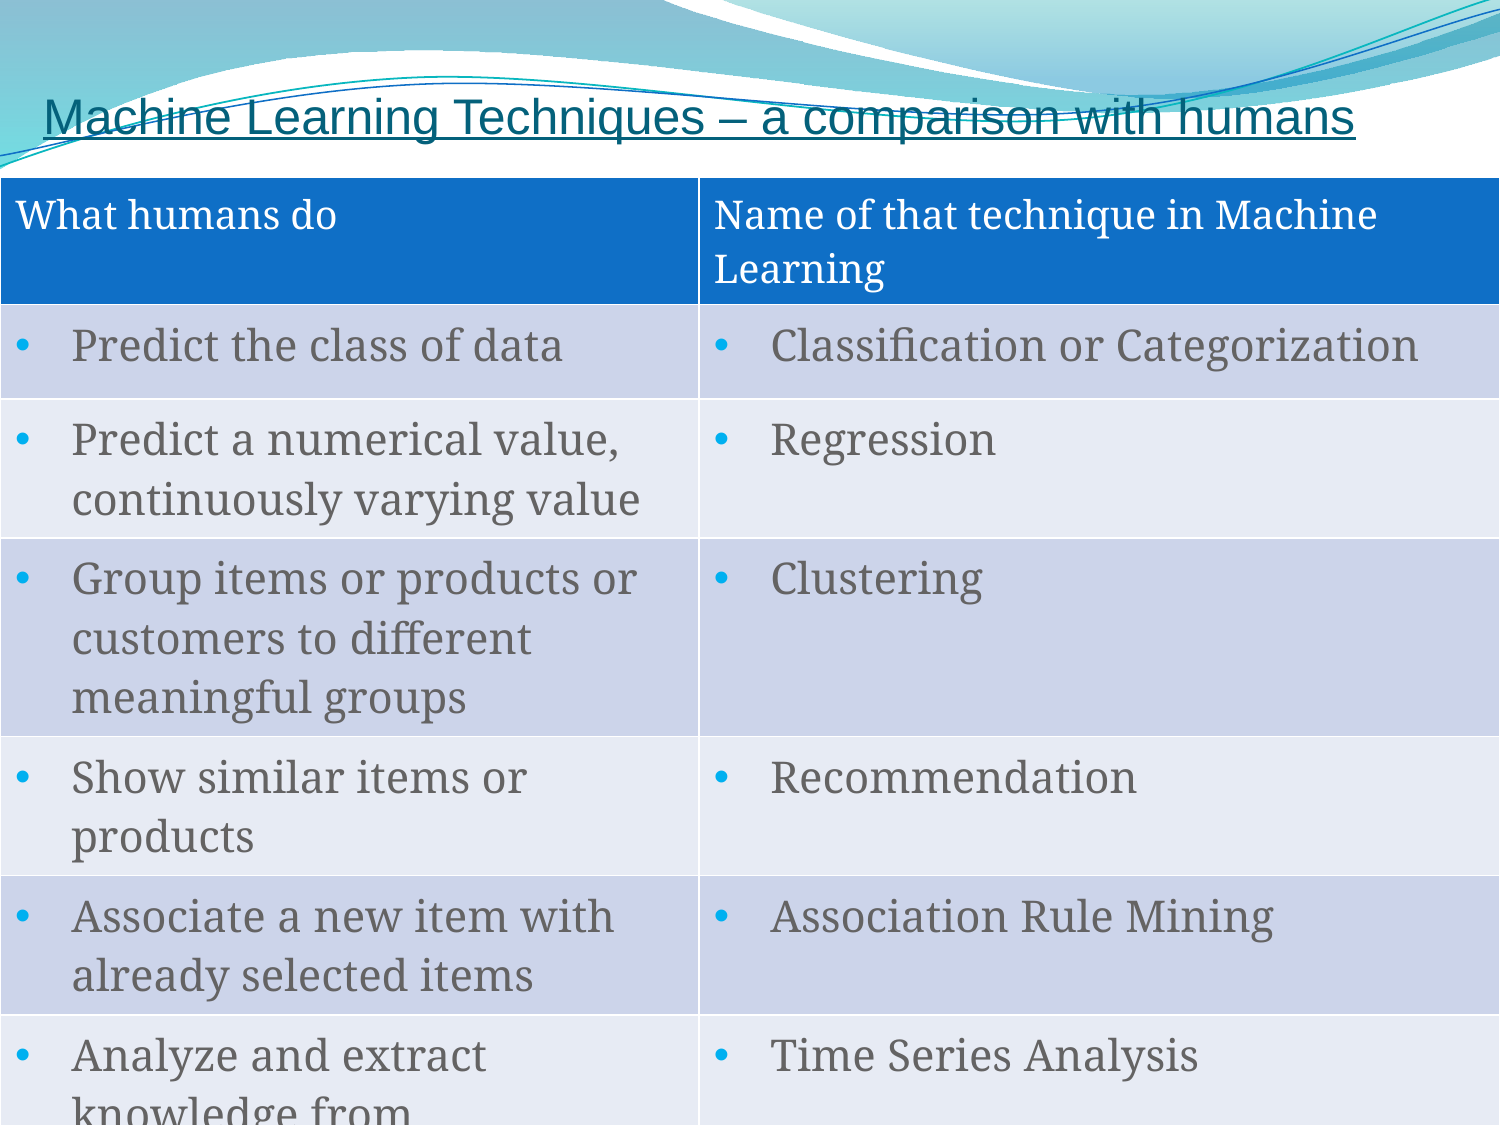

# Machine Learning Techniques – a comparison with humans
| What humans do | Name of that technique in Machine Learning |
| --- | --- |
| Predict the class of data | Classification or Categorization |
| Predict a numerical value, continuously varying value | Regression |
| Group items or products or customers to different meaningful groups | Clustering |
| Show similar items or products | Recommendation |
| Associate a new item with already selected items | Association Rule Mining |
| Analyze and extract knowledge from chronological data | Time Series Analysis |
| Choose the most important features | Dimensionality Reduction |